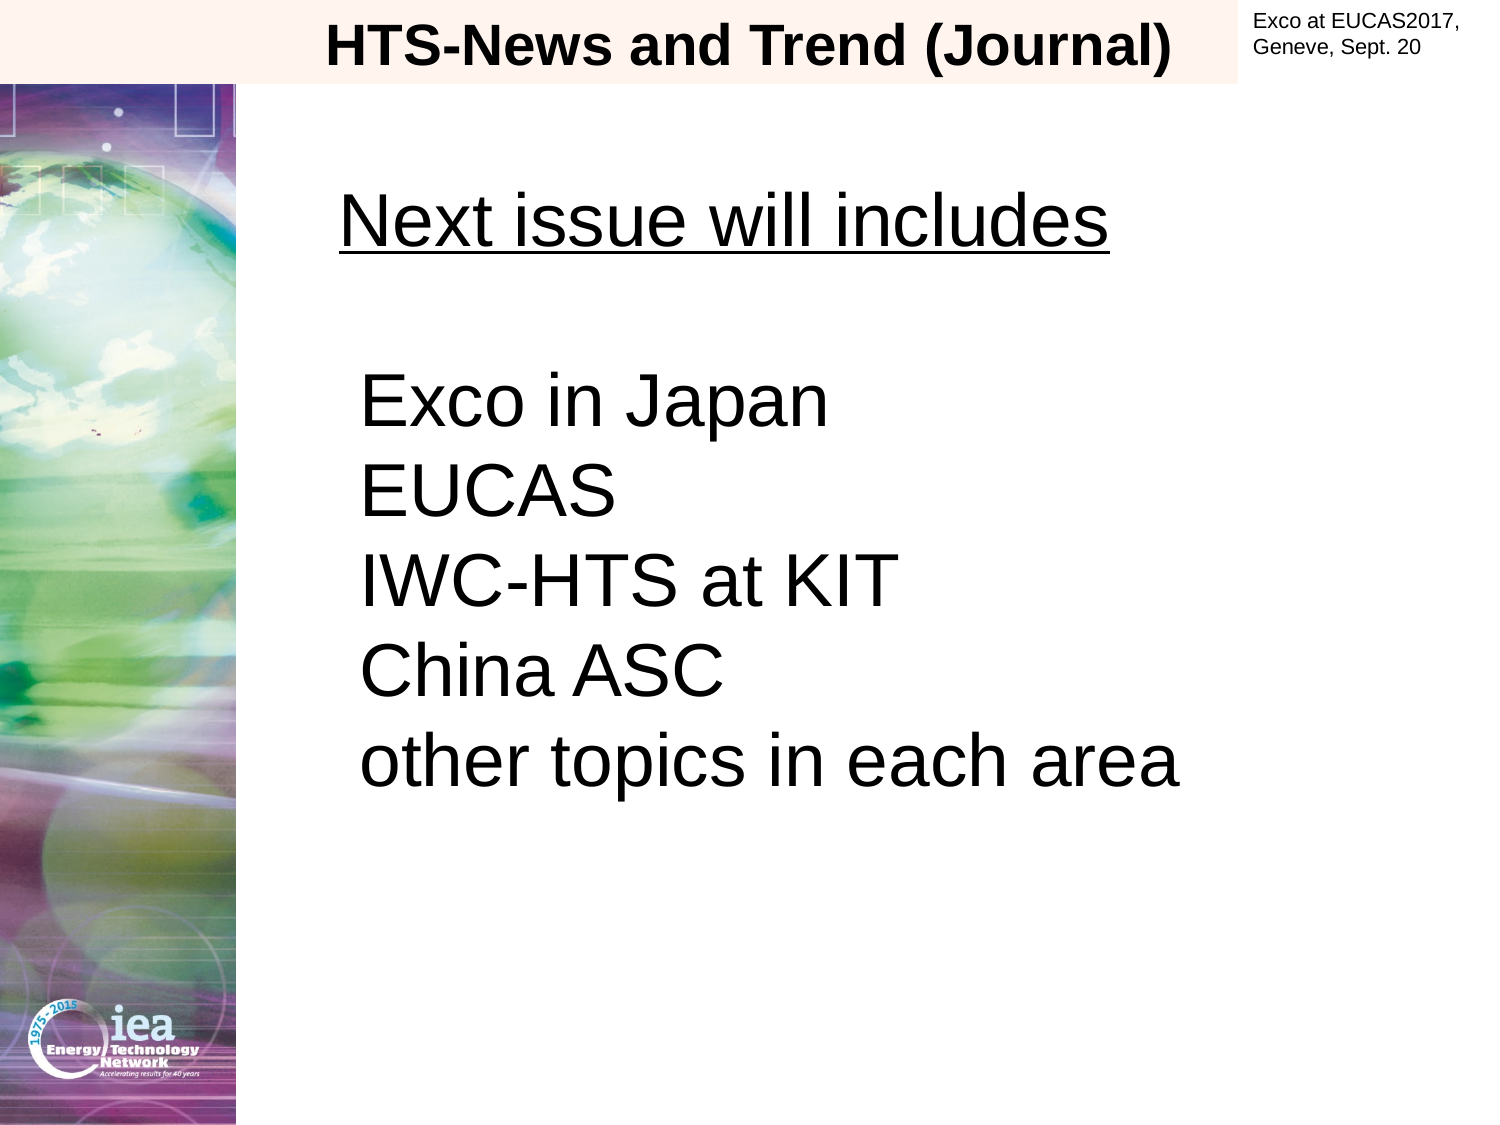

HTS-News and Trend (Journal)
Exco at EUCAS2017, Geneve, Sept. 20

Next issue will includes

 Exco in Japan
 EUCAS
 IWC-HTS at KIT
 China ASC
 other topics in each area